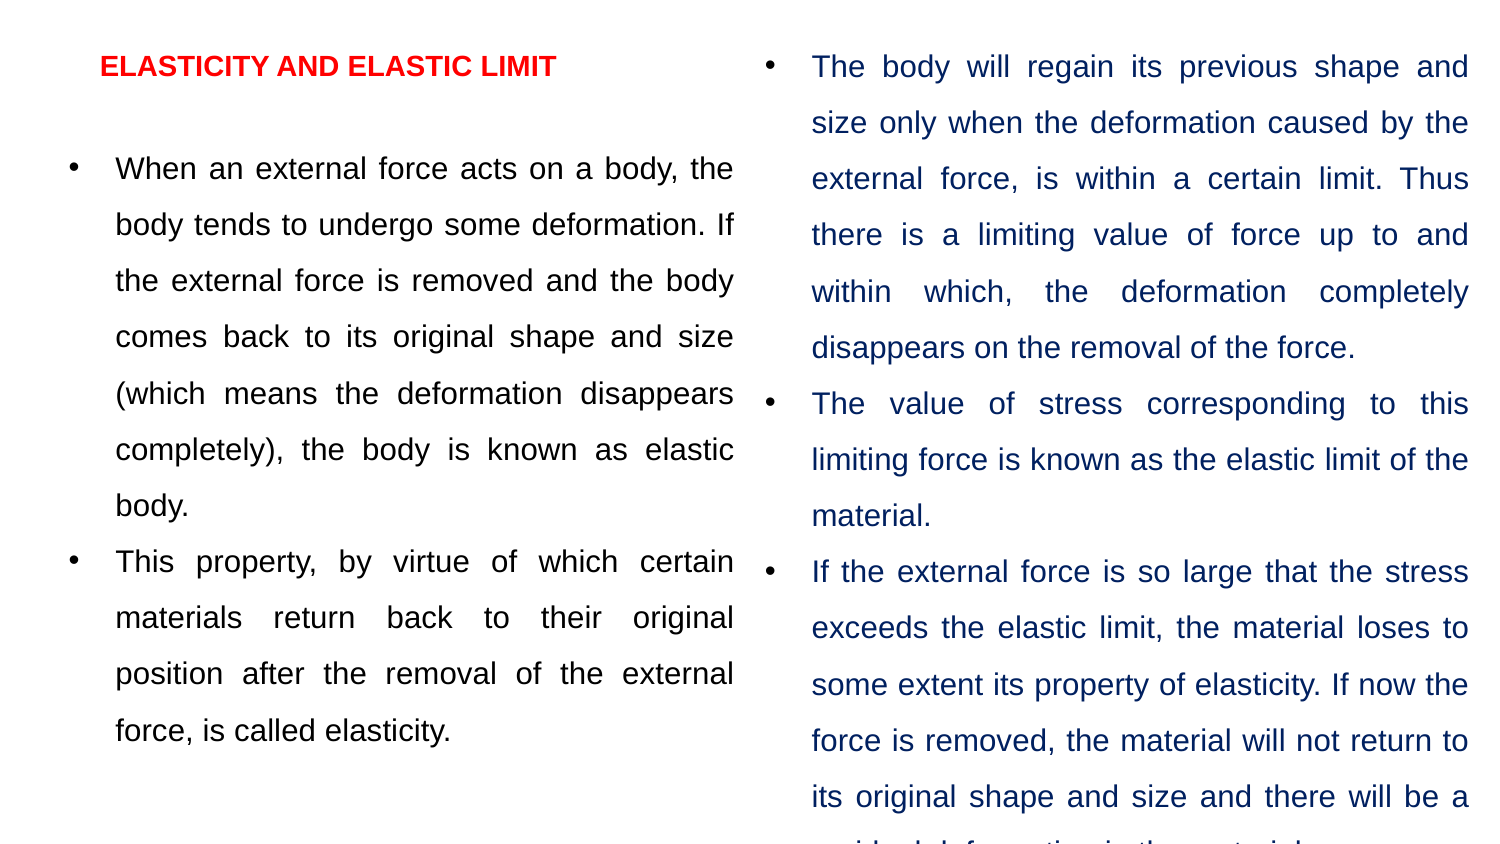

The body will regain its previous shape and size only when the deformation caused by the external force, is within a certain limit. Thus there is a limiting value of force up to and within which, the deformation completely disappears on the removal of the force.
The value of stress corresponding to this limiting force is known as the elastic limit of the material.
If the external force is so large that the stress exceeds the elastic limit, the material loses to some extent its property of elasticity. If now the force is removed, the material will not return to its original shape and size and there will be a residual deformation in the material.
ELASTICITY AND ELASTIC LIMIT
When an external force acts on a body, the body tends to undergo some deformation. If the external force is removed and the body comes back to its original shape and size (which means the deformation disappears completely), the body is known as elastic body.
This property, by virtue of which certain materials return back to their original position after the removal of the external force, is called elasticity.